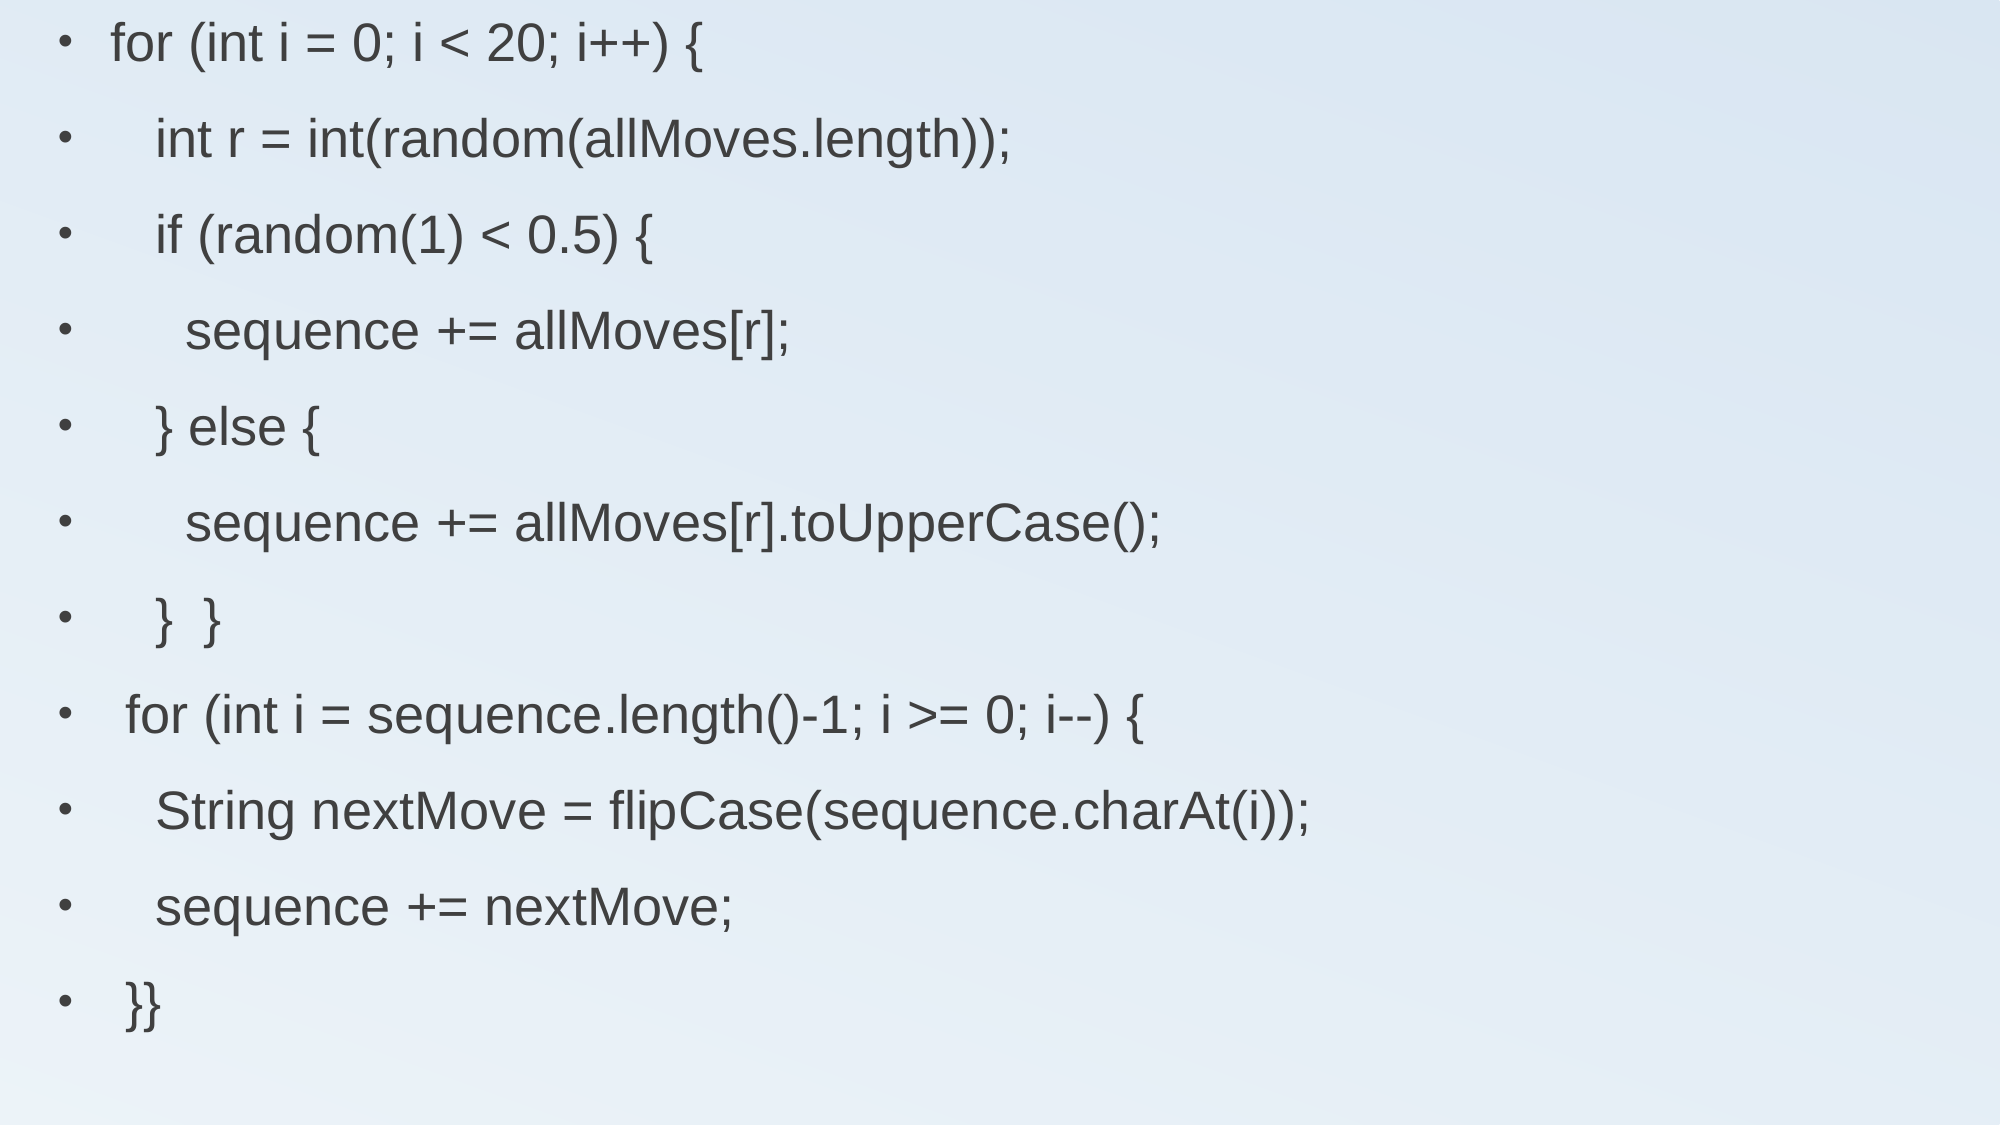

for (int i = 0; i < 20; i++) {
    int r = int(random(allMoves.length));
    if (random(1) < 0.5) {
      sequence += allMoves[r];
    } else {
      sequence += allMoves[r].toUpperCase();
    }  }
  for (int i = sequence.length()-1; i >= 0; i--) {
    String nextMove = flipCase(sequence.charAt(i));
    sequence += nextMove;
  }}